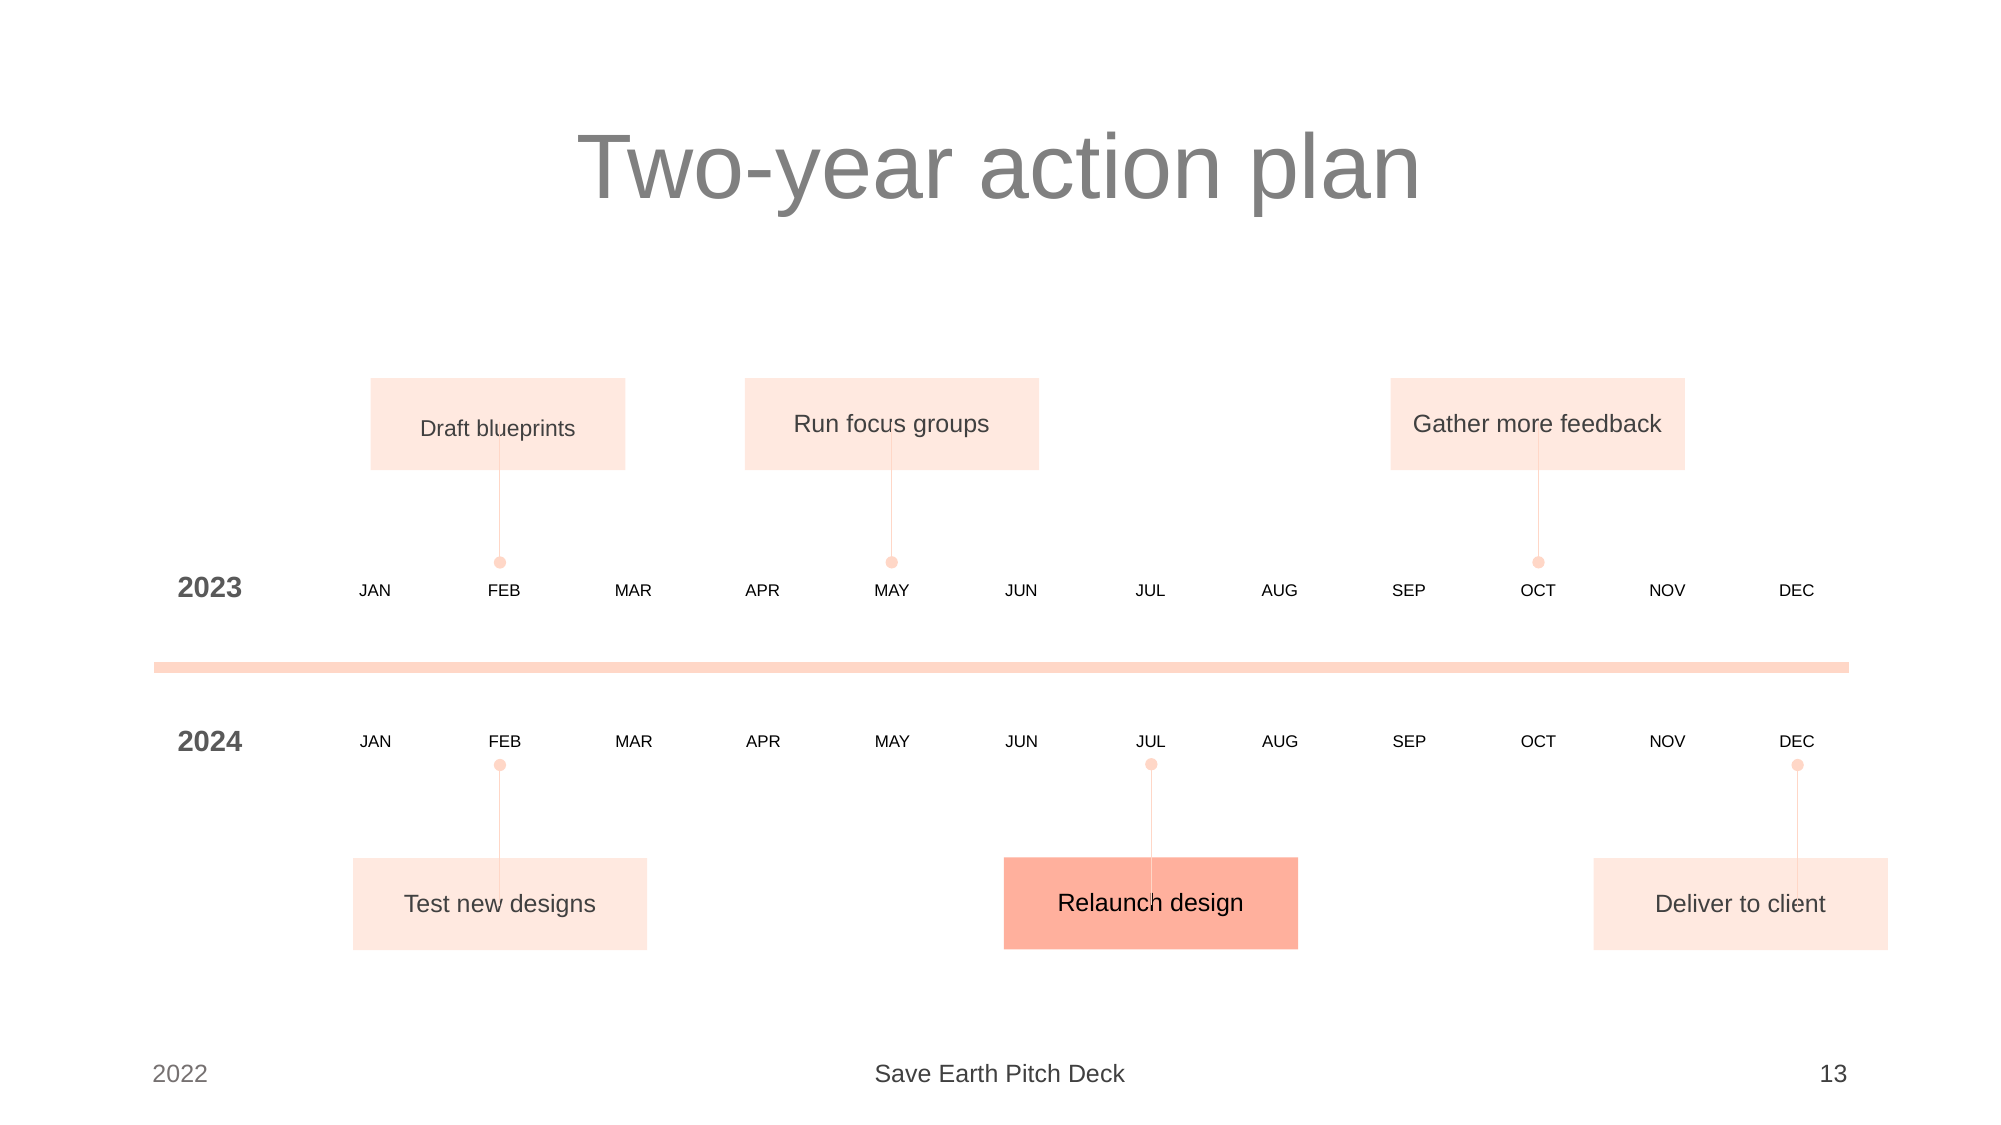

# Two-year action plan
Draft blueprints
Run focus groups
Gather more feedback
2023
JAN
FEB
MAR
APR
MAY
JUN
JUL
AUG
SEP
OCT
NOV
DEC
2024
JAN
FEB
MAR
APR
MAY
JUN
JUL
AUG
SEP
OCT
NOV
DEC
Relaunch design
Test new designs
Deliver to client
2022
Save Earth Pitch Deck
13